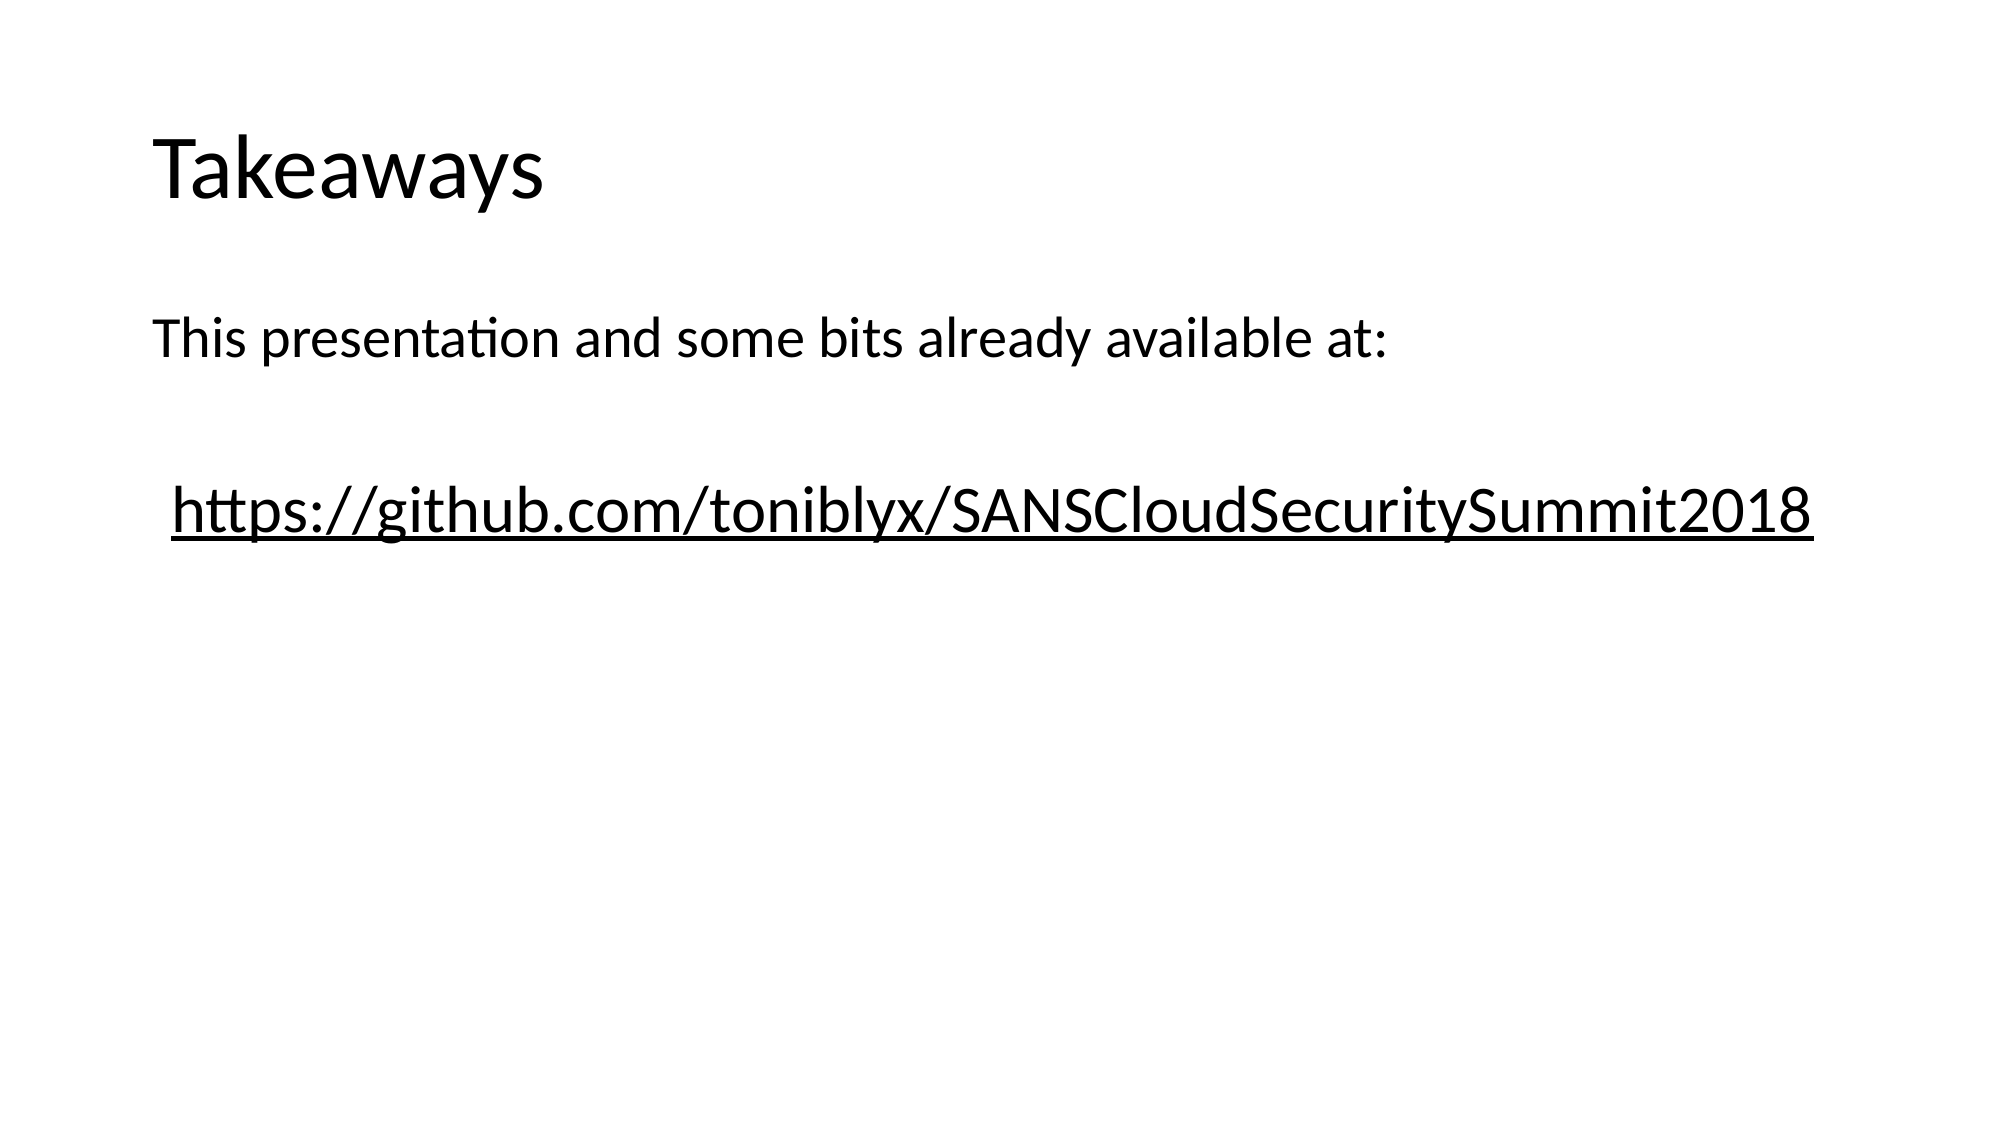

# Takeaways
This presentation and some bits already available at:

https://github.com/toniblyx/SANSCloudSecuritySummit2018